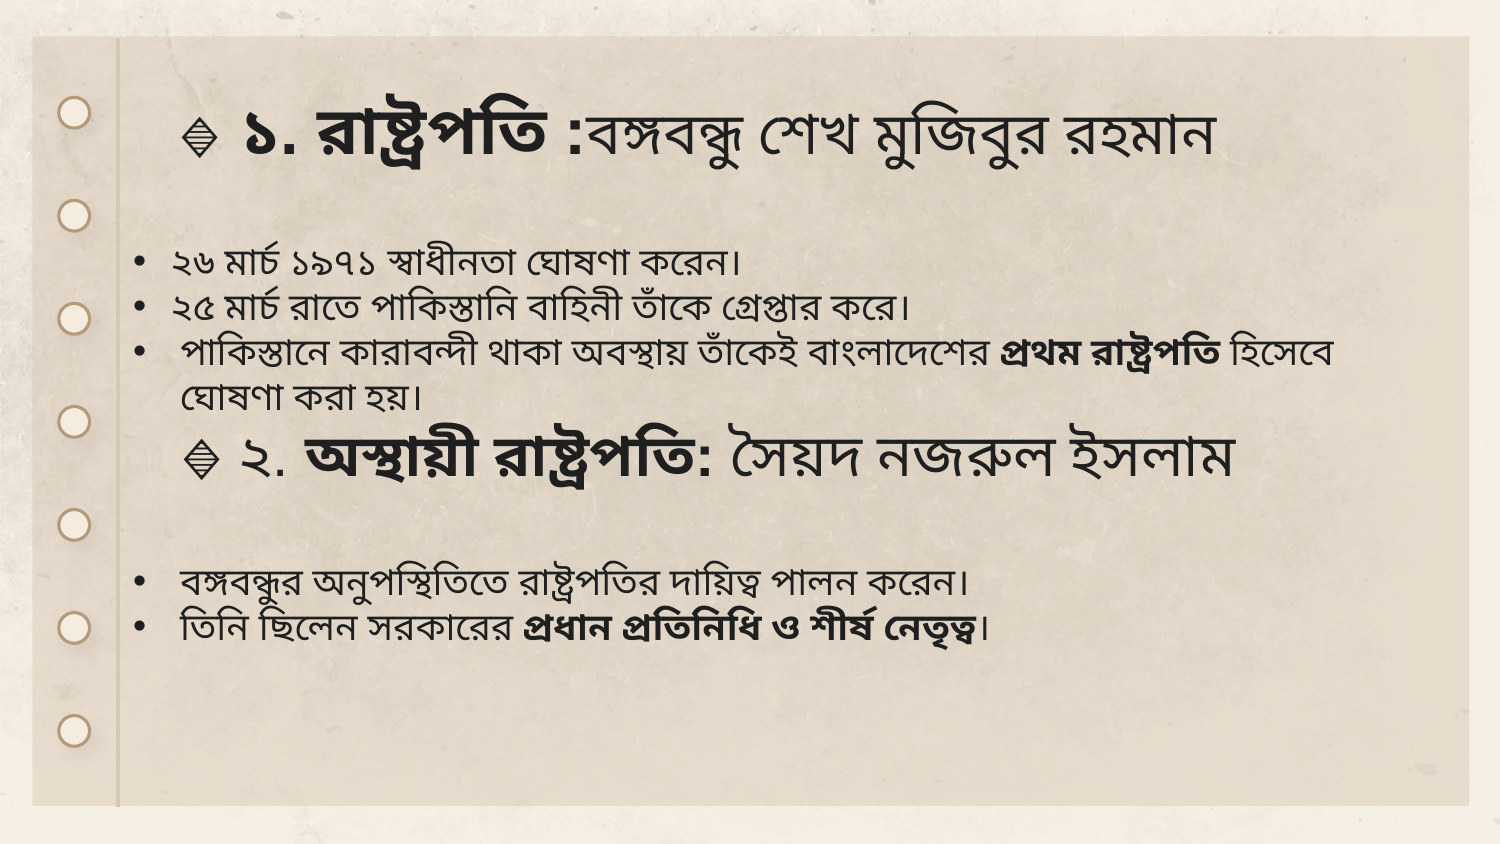

# 🔹 ১. রাষ্ট্রপতি :বঙ্গবন্ধু শেখ মুজিবুর রহমান

২৬ মার্চ ১৯৭১ স্বাধীনতা ঘোষণা করেন।
২৫ মার্চ রাতে পাকিস্তানি বাহিনী তাঁকে গ্রেপ্তার করে।
পাকিস্তানে কারাবন্দী থাকা অবস্থায় তাঁকেই বাংলাদেশের প্রথম রাষ্ট্রপতি হিসেবে ঘোষণা করা হয়।
🔹 ২. অস্থায়ী রাষ্ট্রপতি: সৈয়দ নজরুল ইসলাম

বঙ্গবন্ধুর অনুপস্থিতিতে রাষ্ট্রপতির দায়িত্ব পালন করেন।
তিনি ছিলেন সরকারের প্রধান প্রতিনিধি ও শীর্ষ নেতৃত্ব।